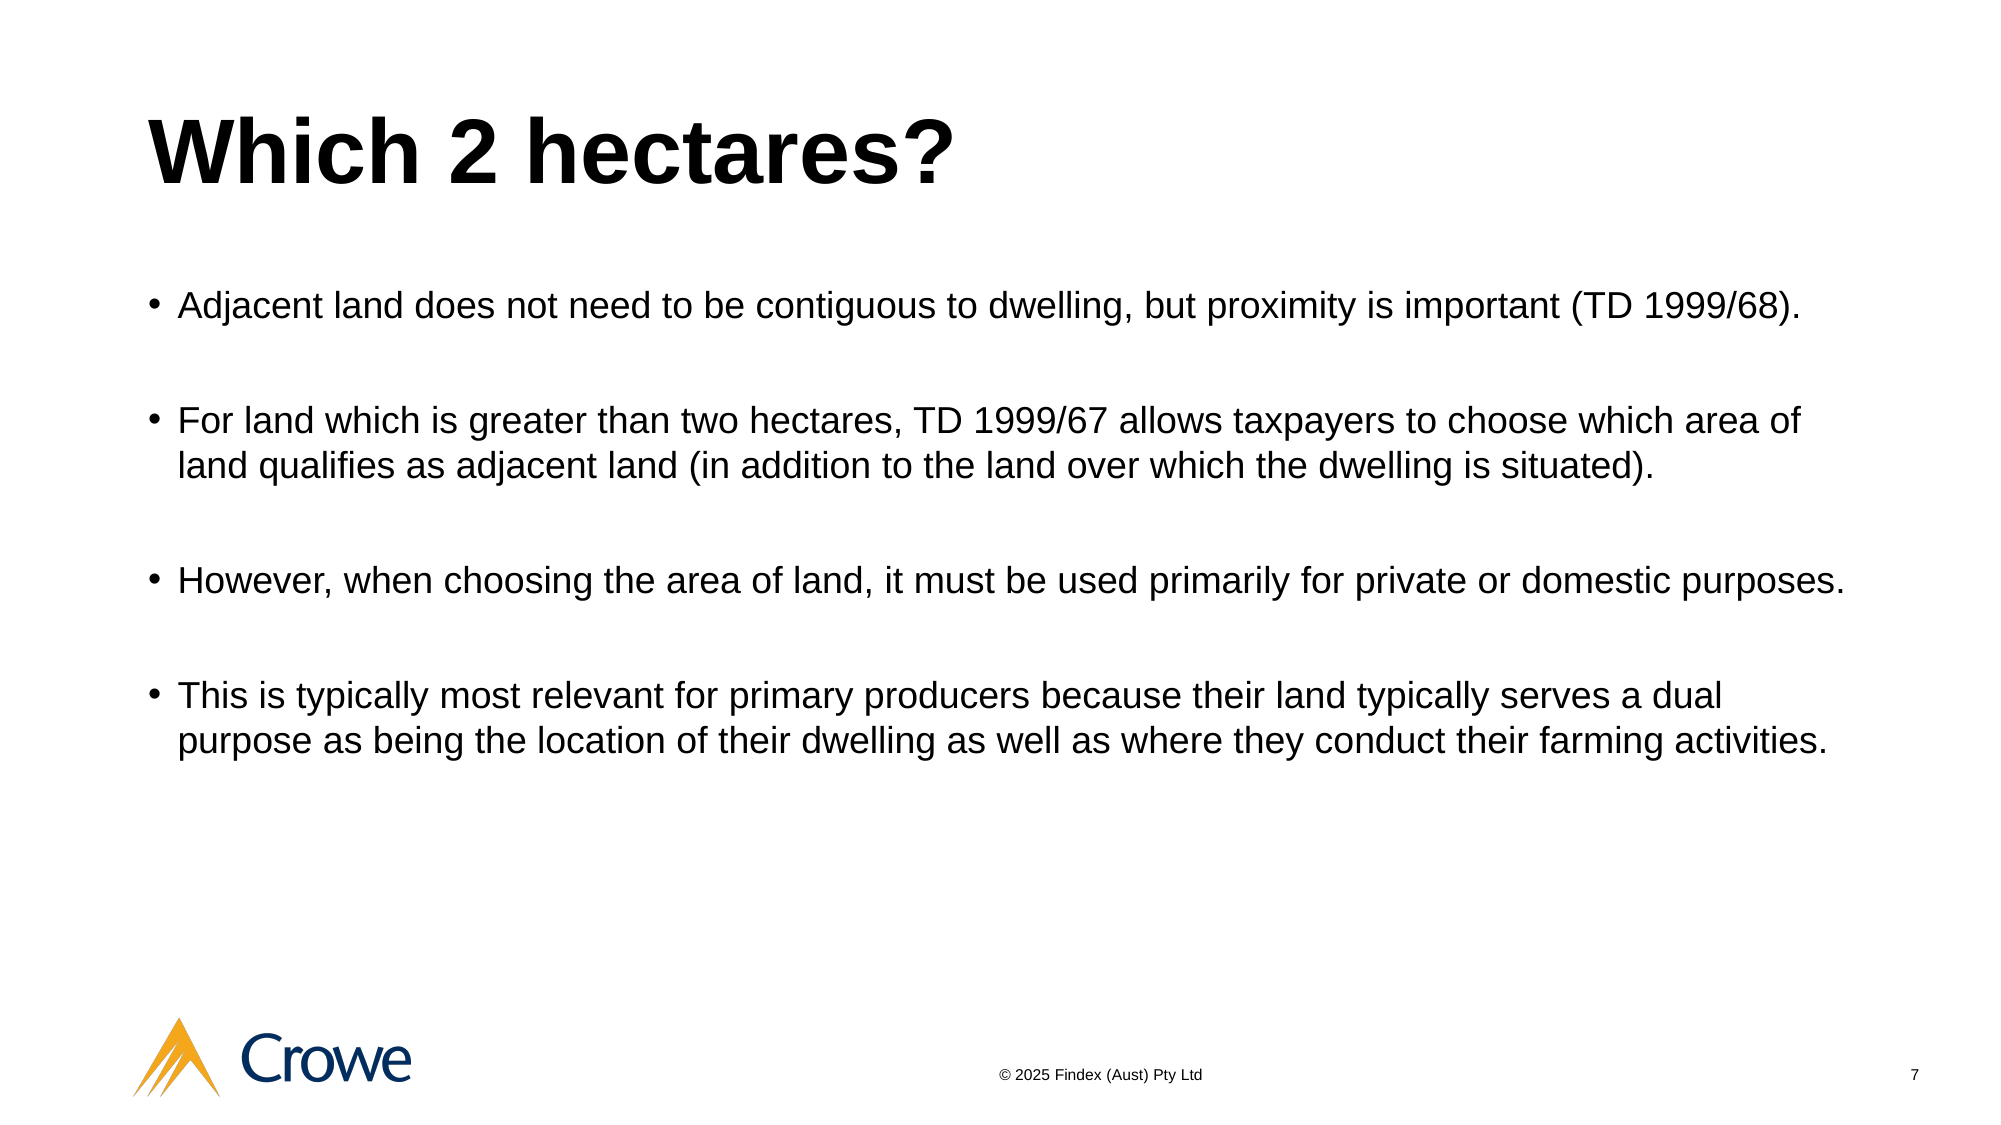

# Which 2 hectares?
Adjacent land does not need to be contiguous to dwelling, but proximity is important (TD 1999/68).

For land which is greater than two hectares, TD 1999/67 allows taxpayers to choose which area of land qualifies as adjacent land (in addition to the land over which the dwelling is situated).

However, when choosing the area of land, it must be used primarily for private or domestic purposes.

This is typically most relevant for primary producers because their land typically serves a dual purpose as being the location of their dwelling as well as where they conduct their farming activities.